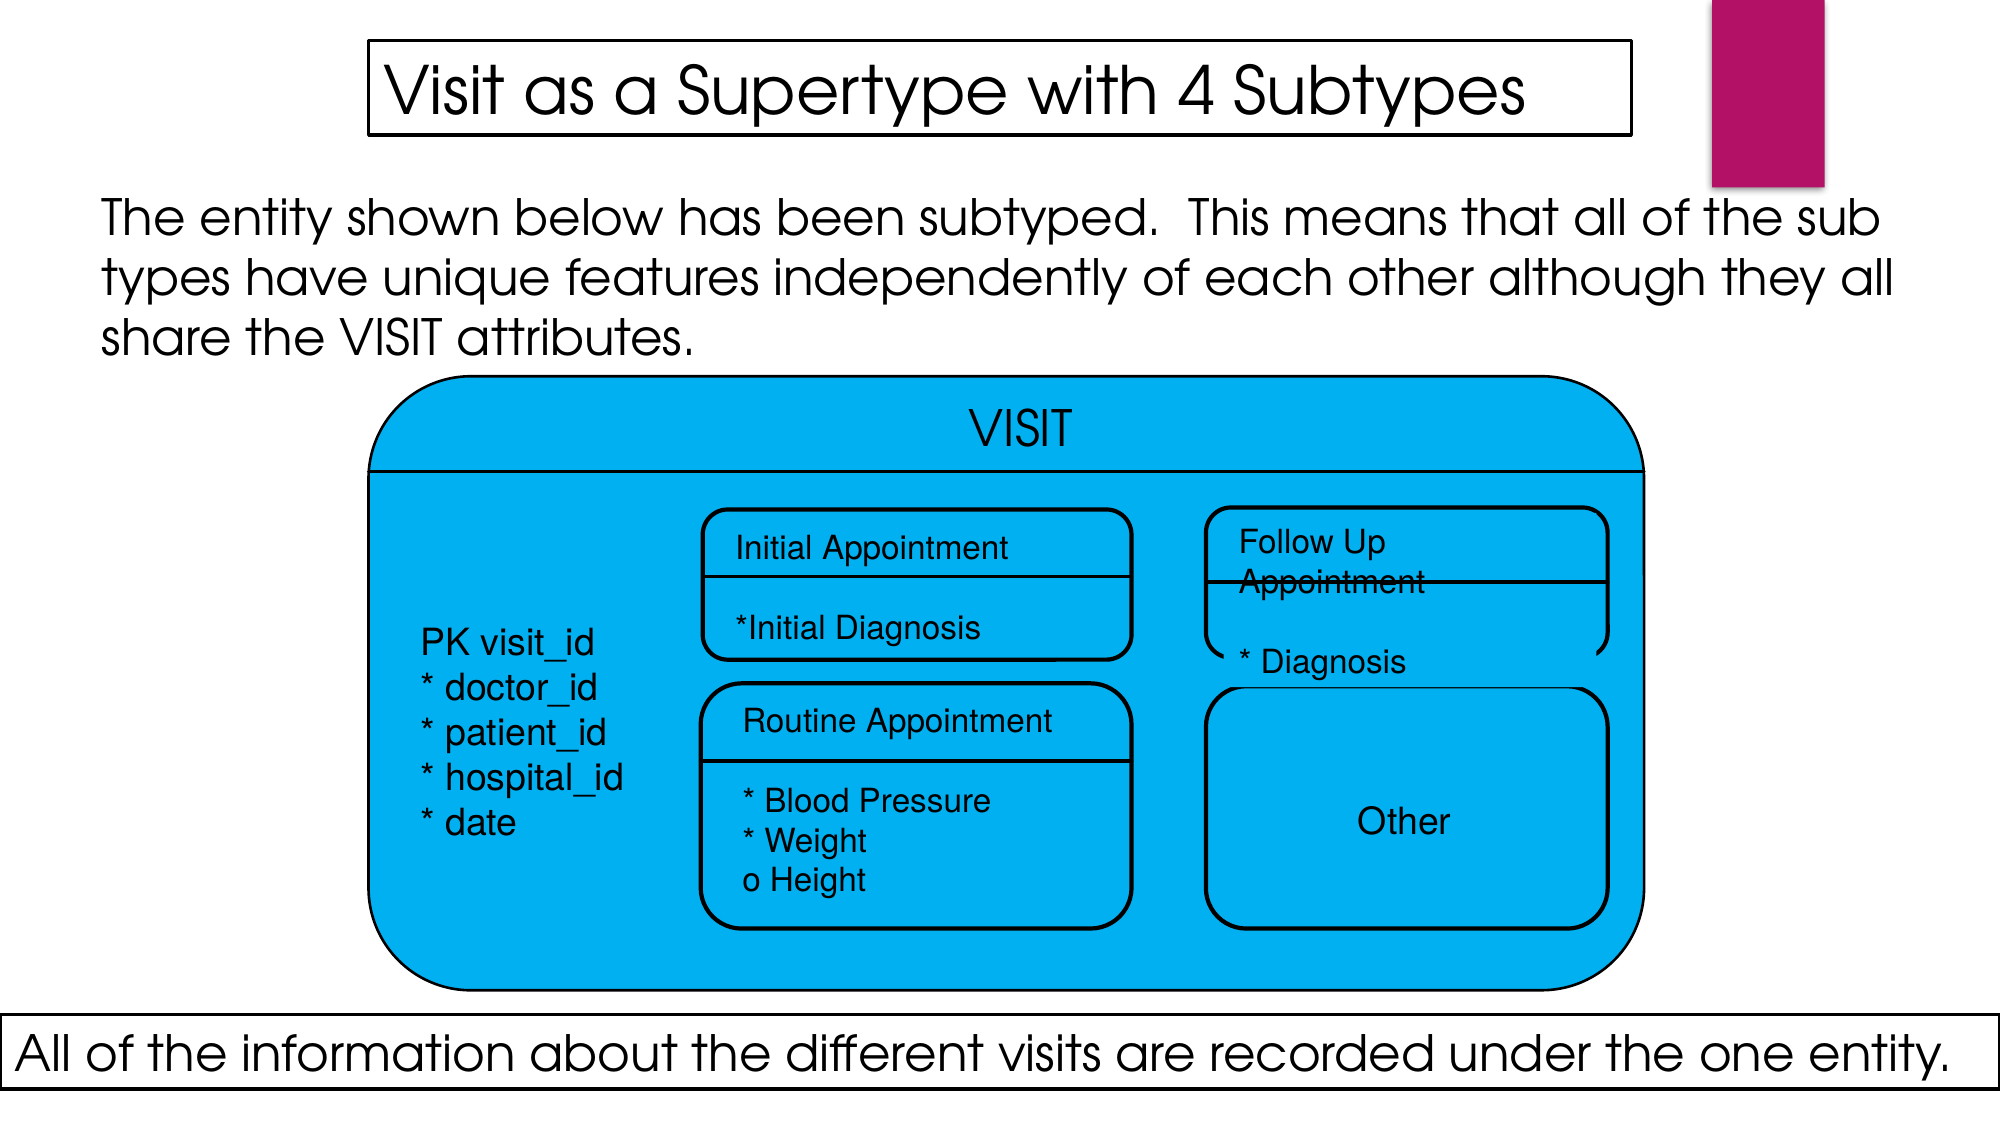

Visit as a Supertype with 4 Subtypes
The entity shown below has been subtyped.  This means that all of the sub types have unique features independently of each other although they all share the VISIT attributes.

VISIT

Follow Up Appointment
* Diagnosis

Initial Appointment
*Initial Diagnosis
PK visit_id
* doctor_id
* patient_id
* hospital_id
* date

Routine Appointment
* Blood Pressure
* Weight
o Height

    Other
All of the information about the different visits are recorded under the one entity.